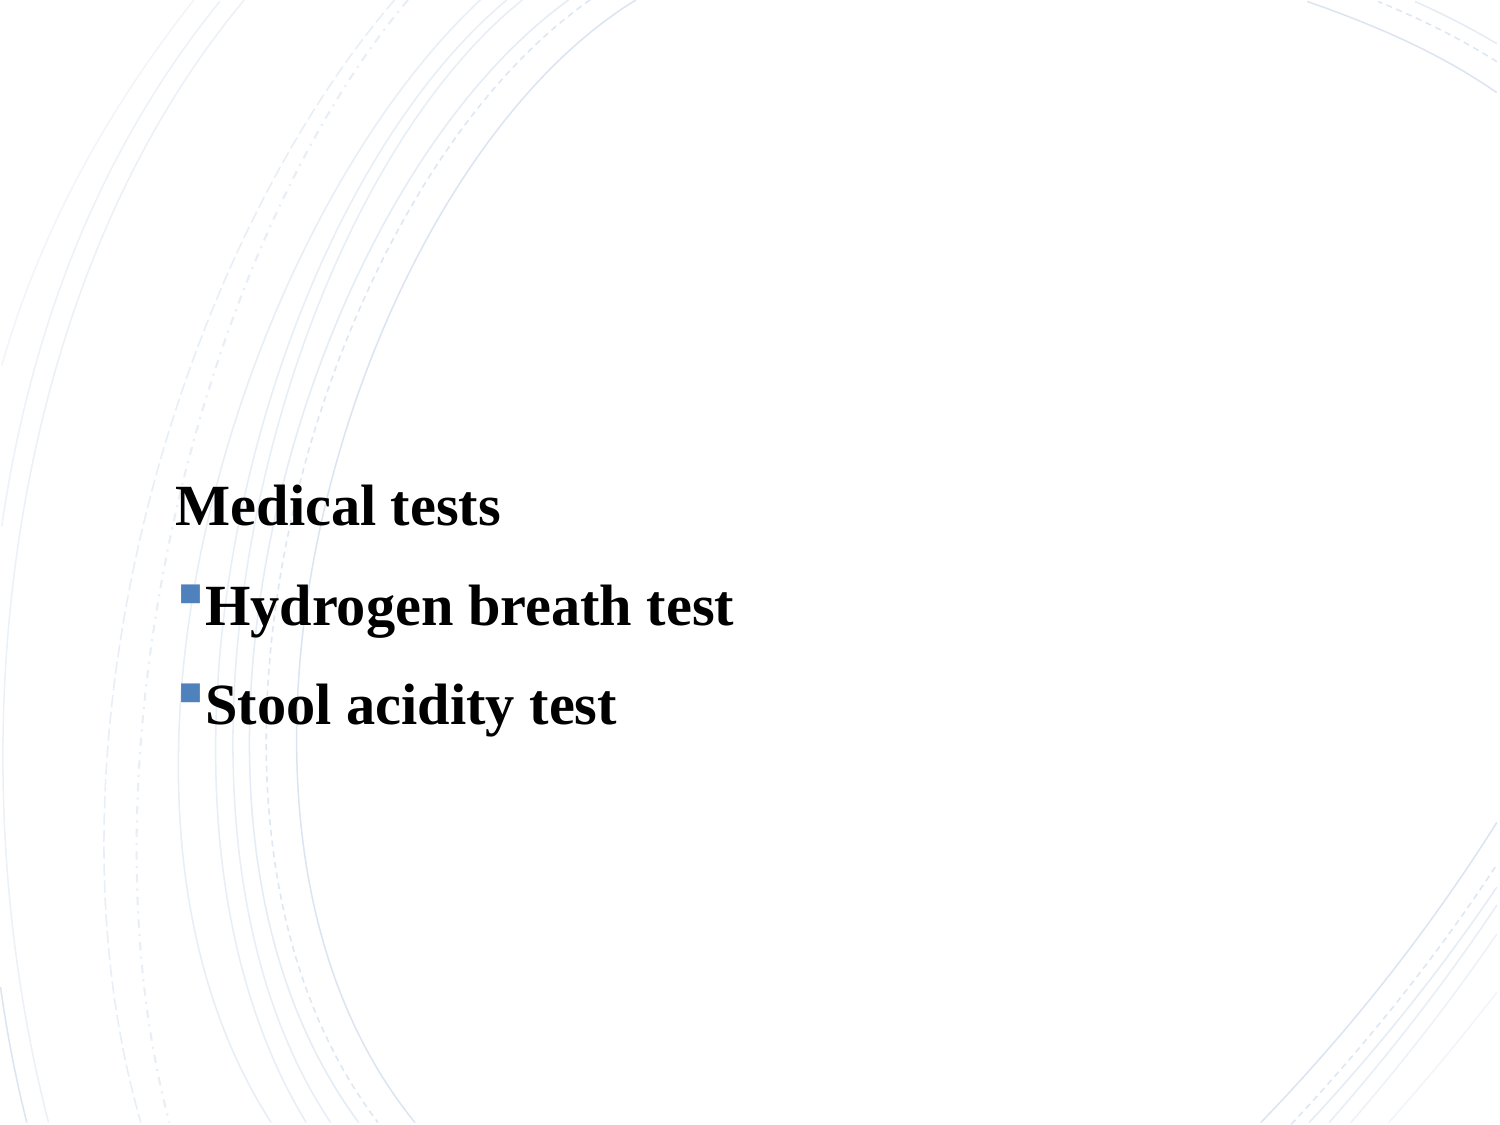

#
Medical tests
Hydrogen breath test
Stool acidity test